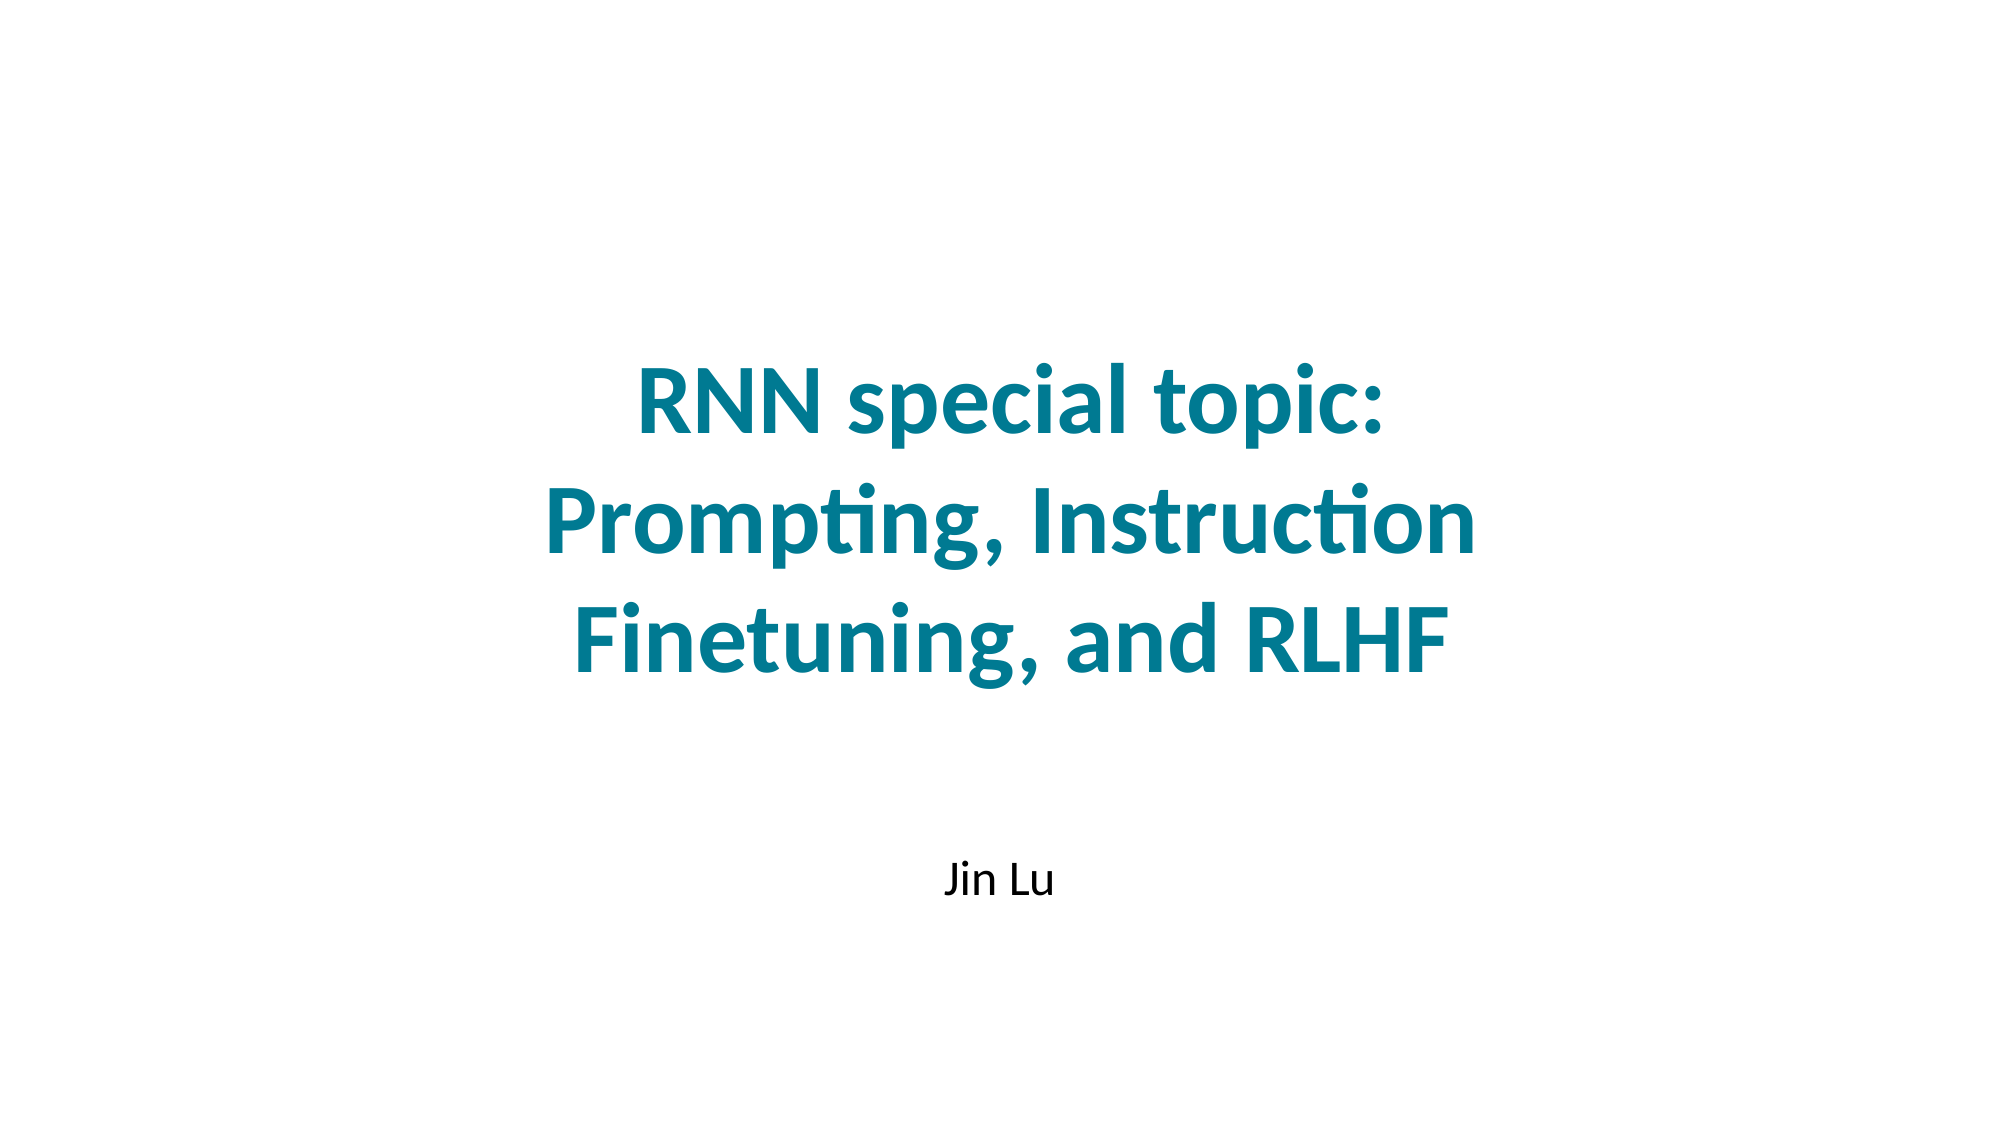

RNN special topic: Prompting, Instruction Finetuning, and RLHF
Jin Lu